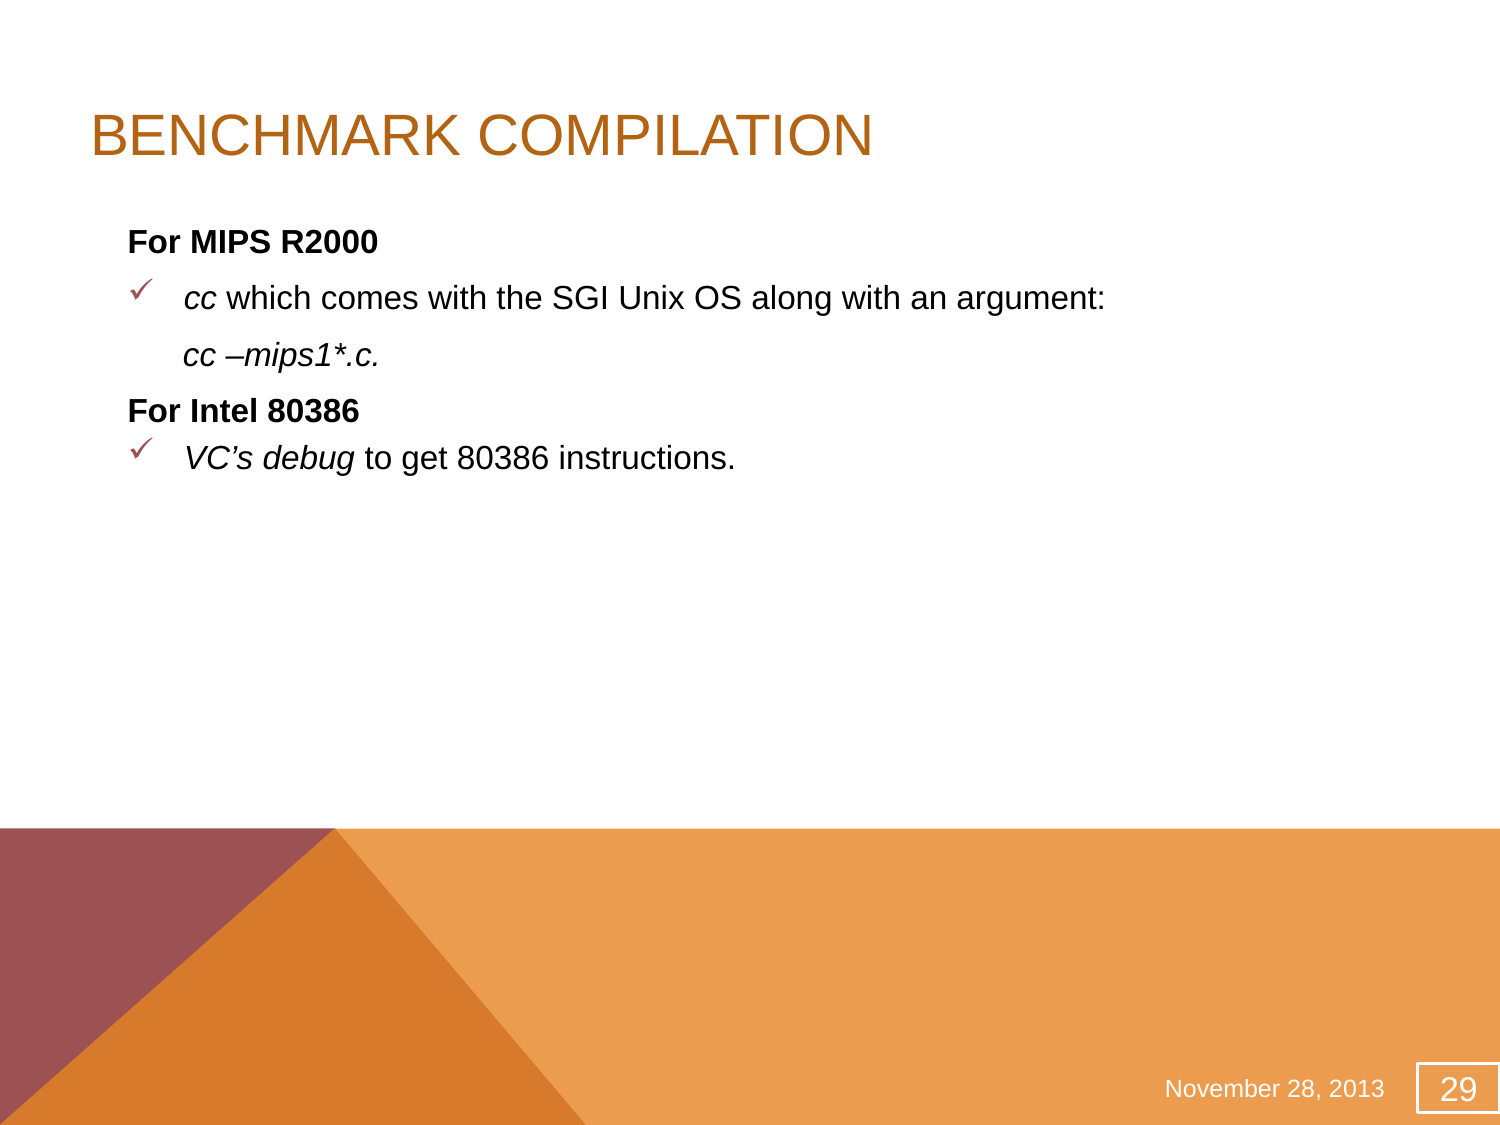

# Benchmark compilation
For MIPS R2000
cc which comes with the SGI Unix OS along with an argument:
cc –mips1*.c.
For Intel 80386
VC’s debug to get 80386 instructions.

November 28, 2013
29